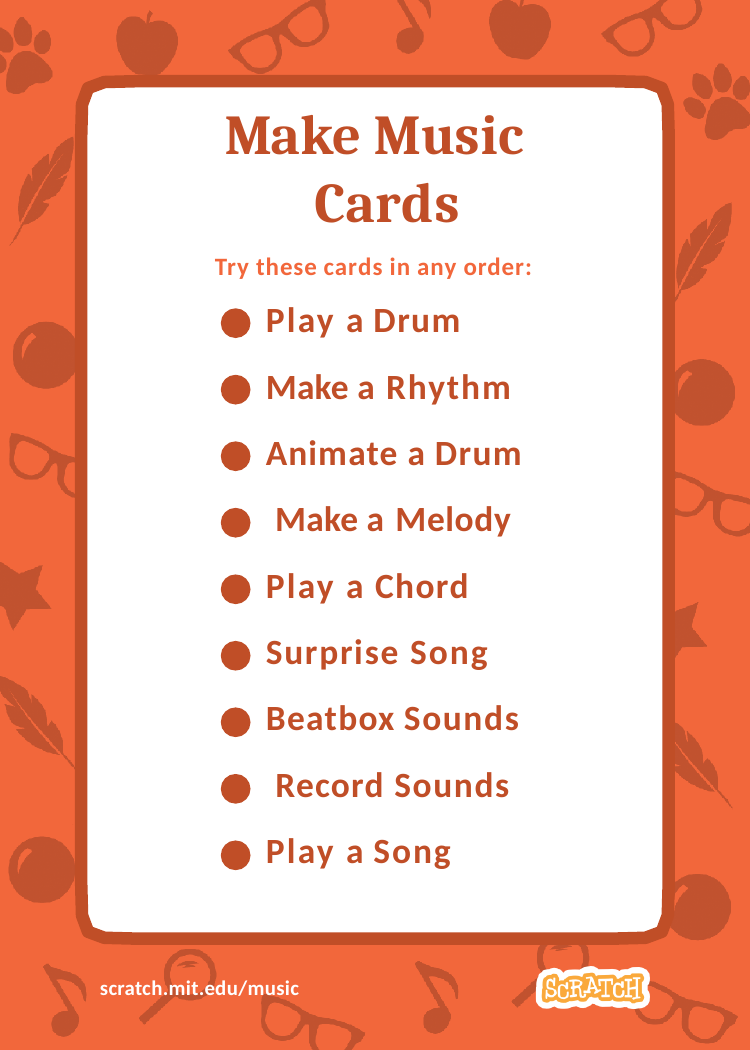

Make Music

# Make Music  Cards

Try these cards in any order:
Play a Drum
Make a Rhythm  Animate a Drum  Make a Melody  Play a Chord  Surprise Song  Beatbox Sounds  Record Sounds  Play a Song

scratch.mit.edu/music